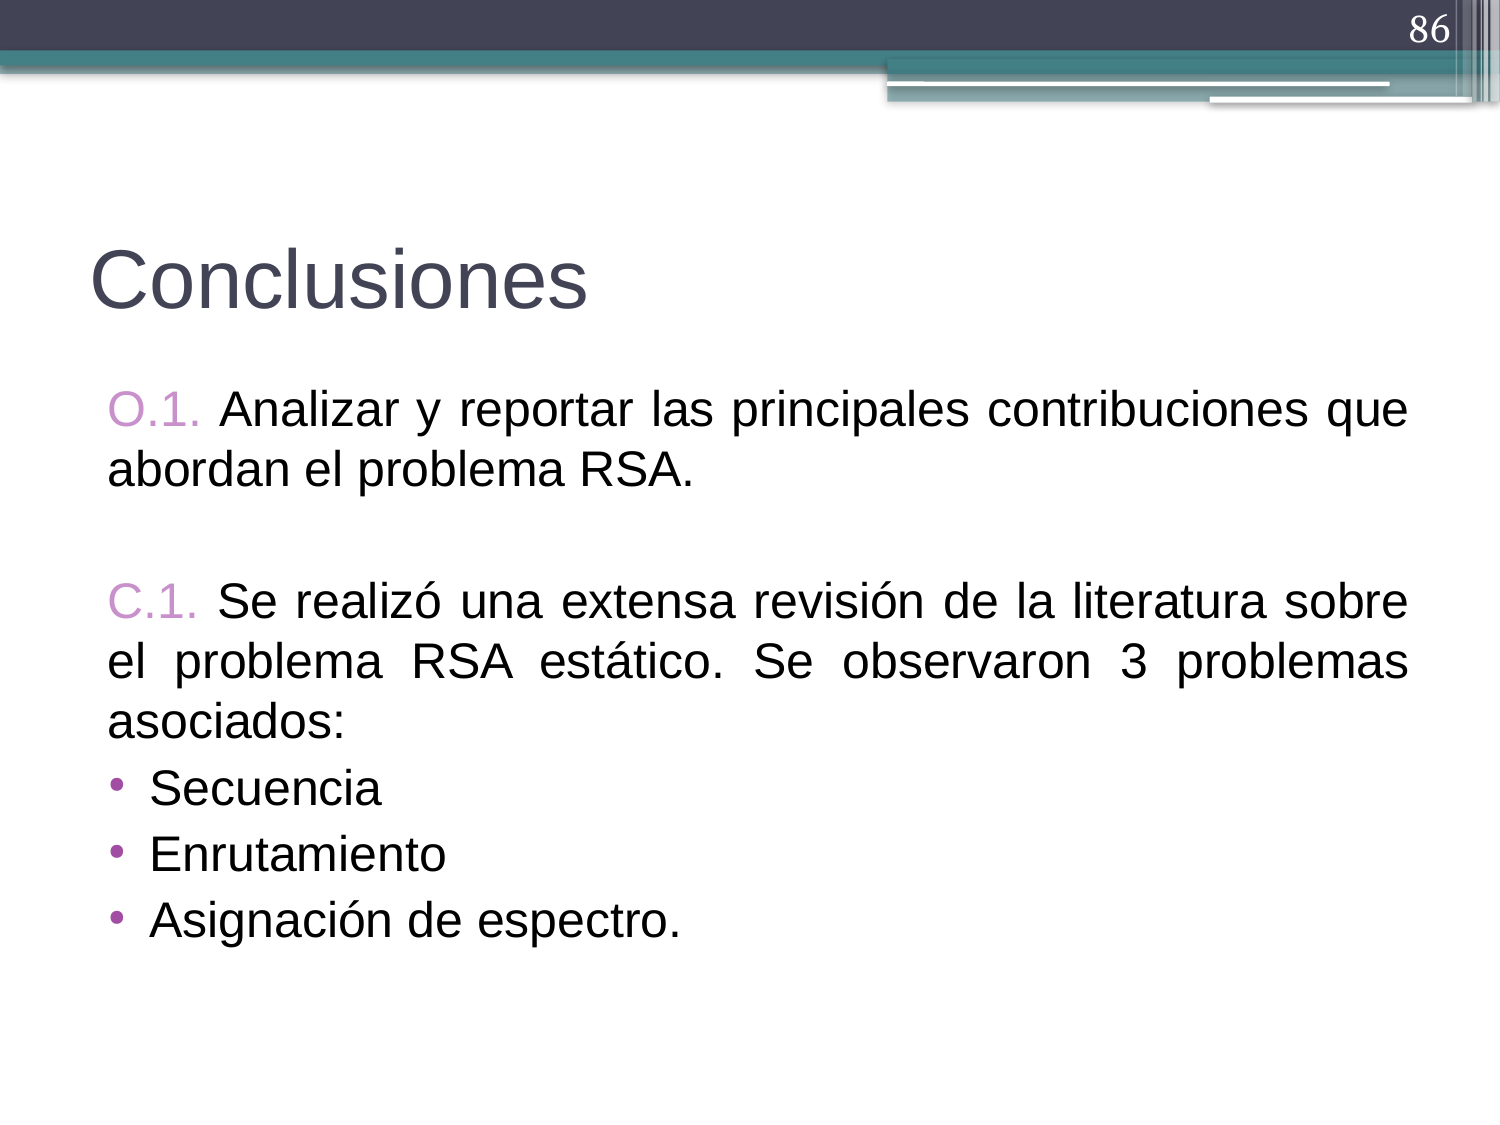

86
# Conclusiones
O.1. Analizar y reportar las principales contribuciones que abordan el problema RSA.

C.1. Se realizó una extensa revisión de la literatura sobre el problema RSA estático. Se observaron 3 problemas asociados:
Secuencia
Enrutamiento
Asignación de espectro.